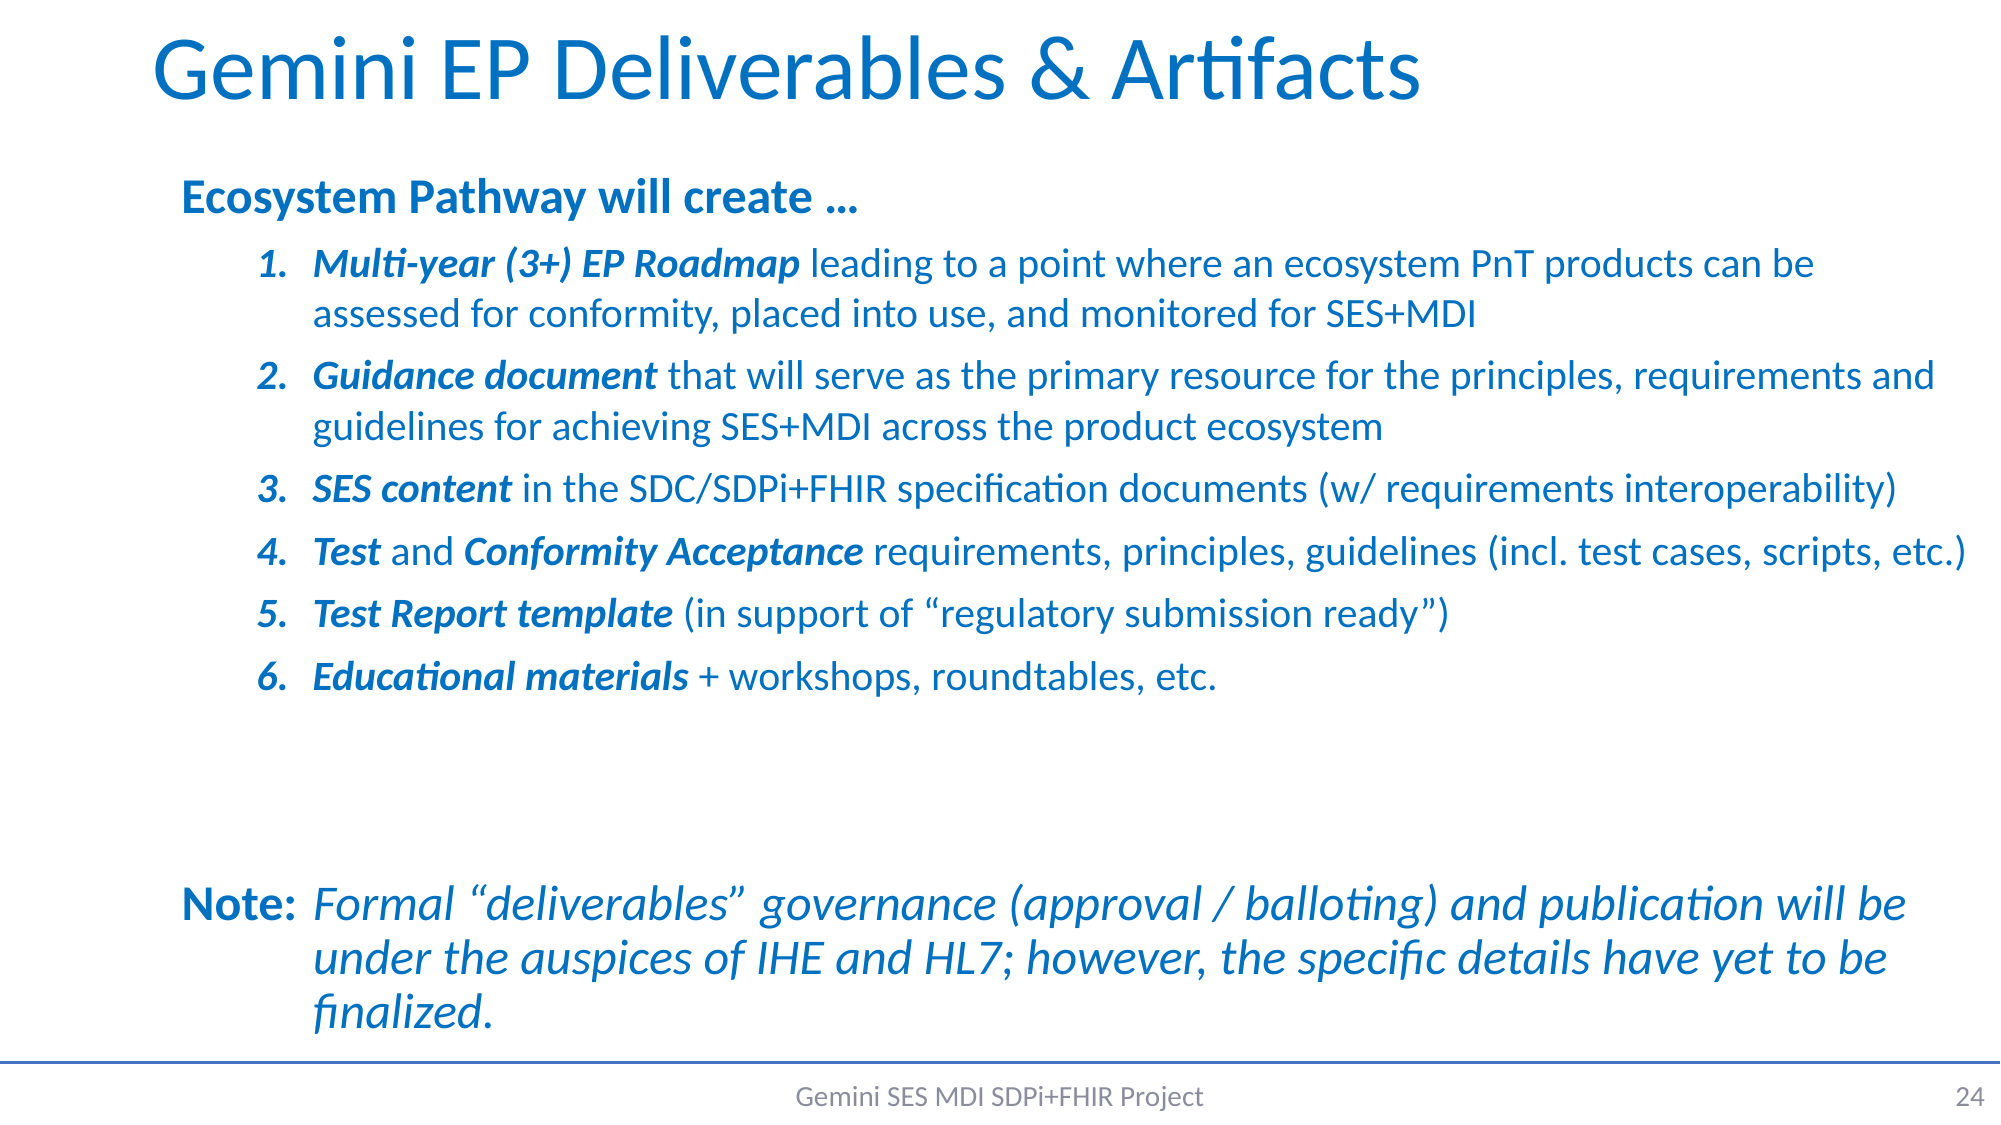

# Gemini EP Deliverables & Artifacts
Ecosystem Pathway will create …
Multi-year (3+) EP Roadmap leading to a point where an ecosystem PnT products can be assessed for conformity, placed into use, and monitored for SES+MDI
Guidance document that will serve as the primary resource for the principles, requirements and guidelines for achieving SES+MDI across the product ecosystem
SES content in the SDC/SDPi+FHIR specification documents (w/ requirements interoperability)
Test and Conformity Acceptance requirements, principles, guidelines (incl. test cases, scripts, etc.)
Test Report template (in support of “regulatory submission ready”)
Educational materials + workshops, roundtables, etc.
Note:	Formal “deliverables” governance (approval / balloting) and publication will be under the auspices of IHE and HL7; however, the specific details have yet to be finalized.
Gemini SES MDI SDPi+FHIR Project
24